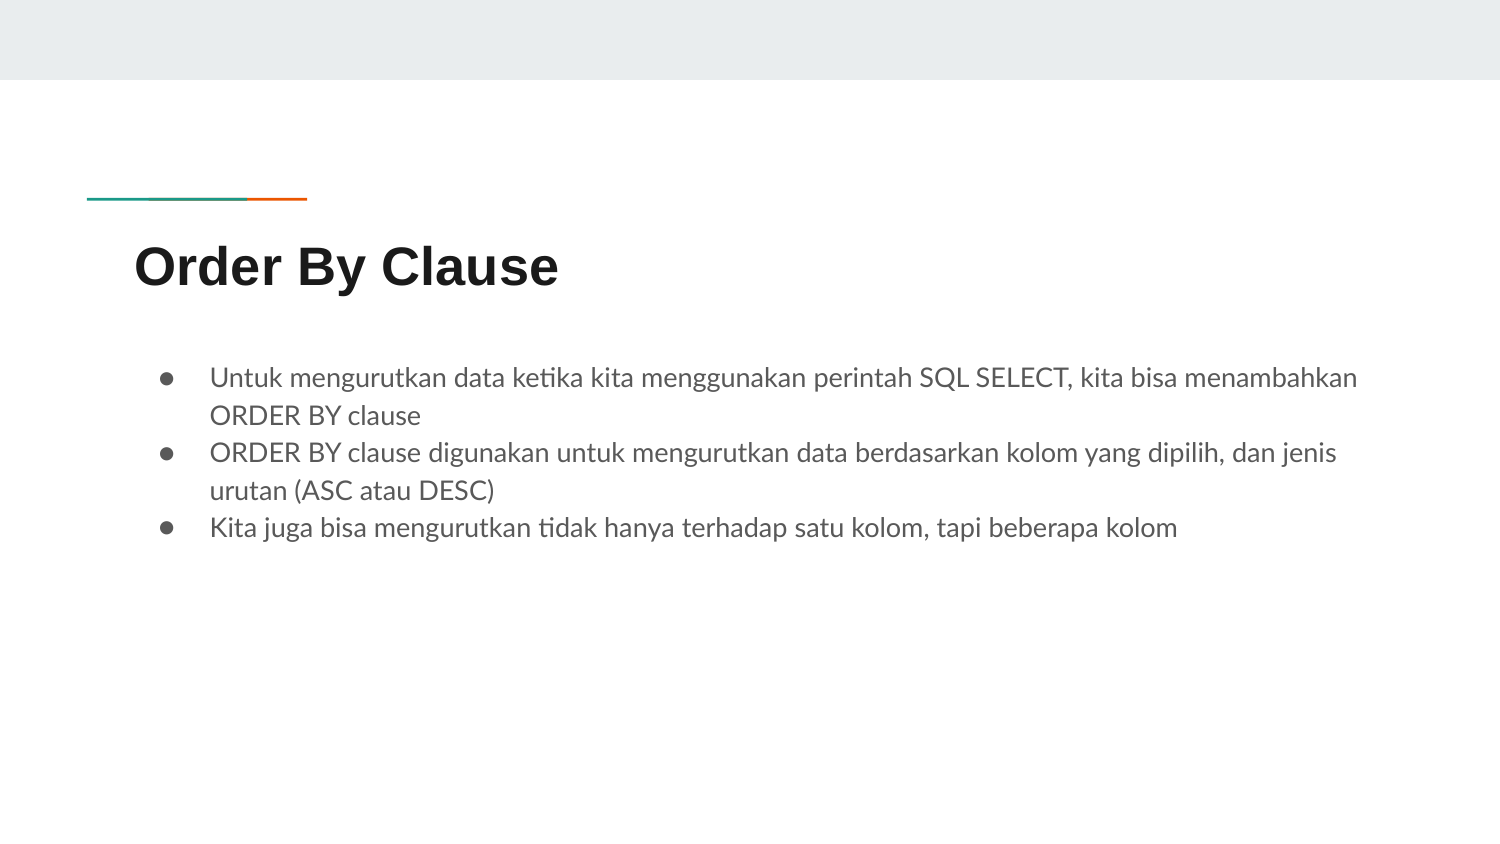

# Order By Clause
Untuk mengurutkan data ketika kita menggunakan perintah SQL SELECT, kita bisa menambahkan ORDER BY clause
ORDER BY clause digunakan untuk mengurutkan data berdasarkan kolom yang dipilih, dan jenis urutan (ASC atau DESC)
Kita juga bisa mengurutkan tidak hanya terhadap satu kolom, tapi beberapa kolom